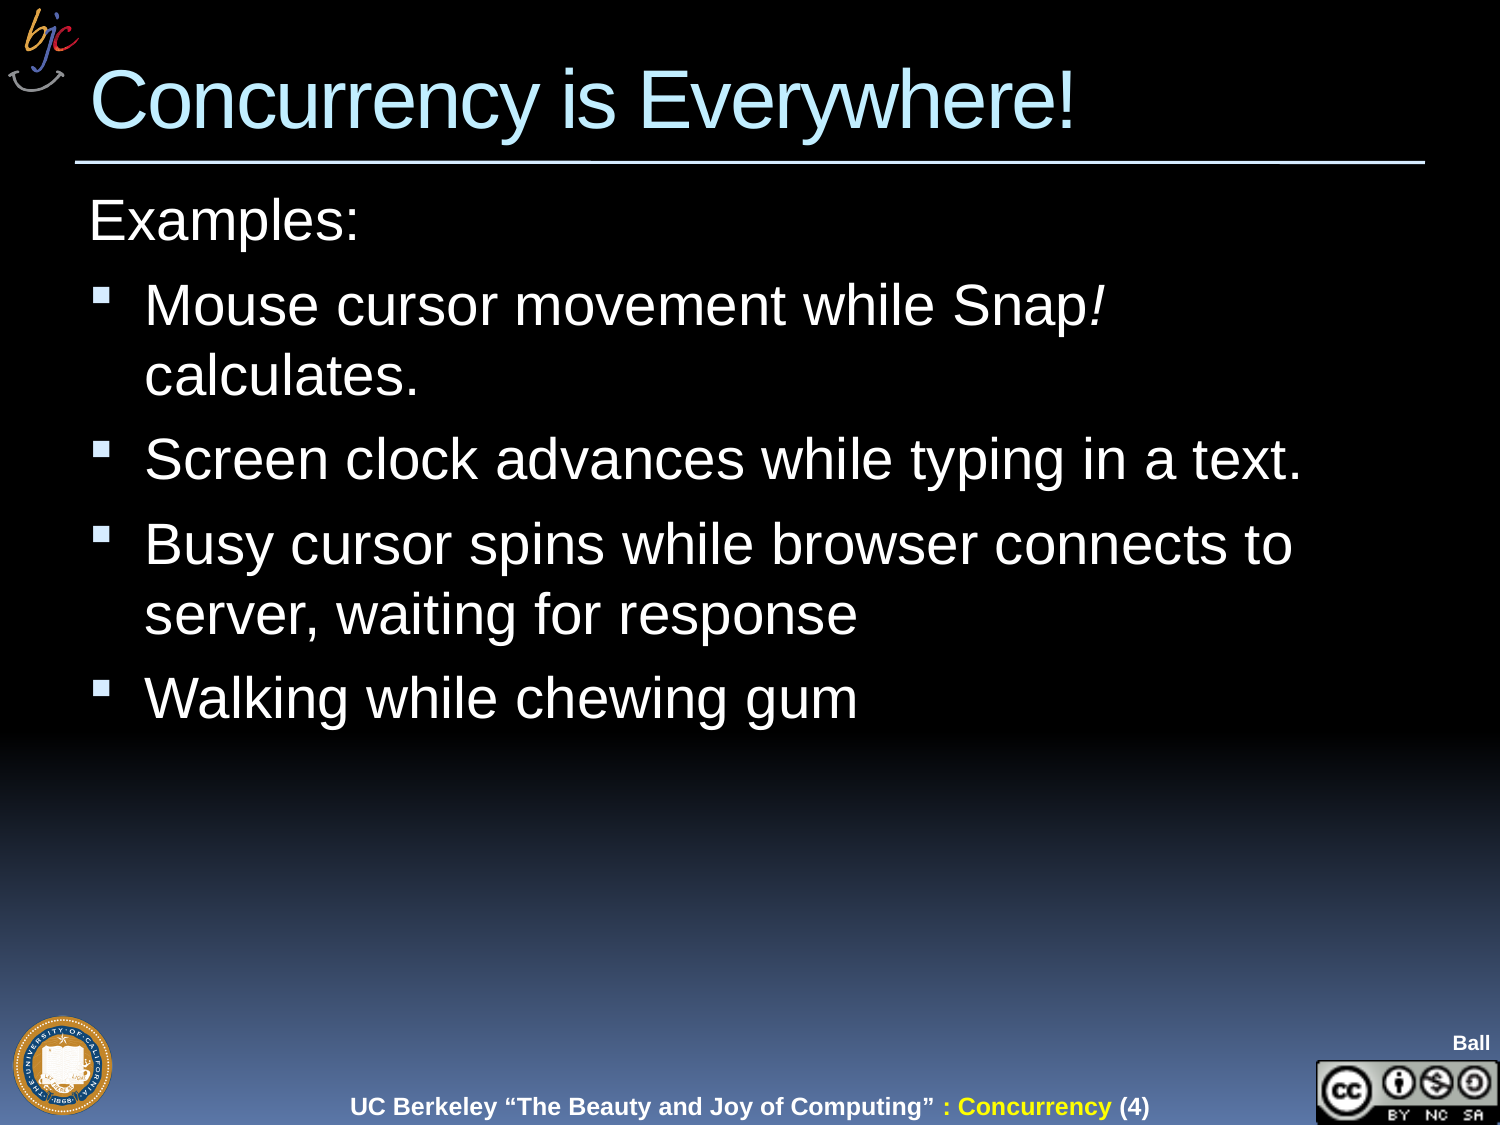

# Concurrency is Everywhere!
Examples:
Mouse cursor movement while Snap! calculates.
Screen clock advances while typing in a text.
Busy cursor spins while browser connects to server, waiting for response
Walking while chewing gum